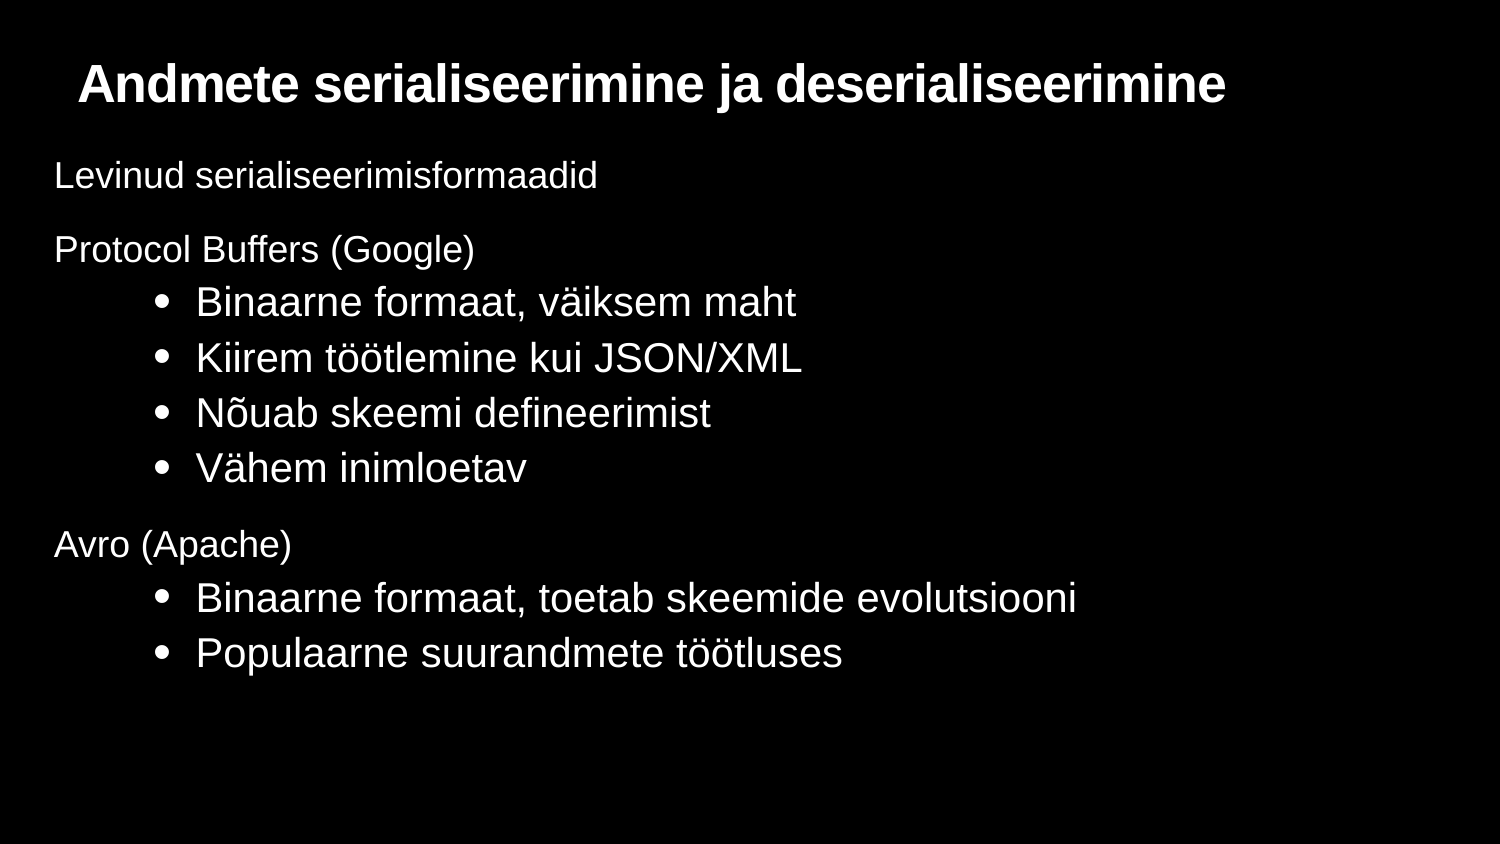

# Andmete serialiseerimine ja deserialiseerimine
Levinud serialiseerimisformaadid
Protocol Buffers (Google)
Binaarne formaat, väiksem maht
Kiirem töötlemine kui JSON/XML
Nõuab skeemi defineerimist
Vähem inimloetav
Avro (Apache)
Binaarne formaat, toetab skeemide evolutsiooni
Populaarne suurandmete töötluses